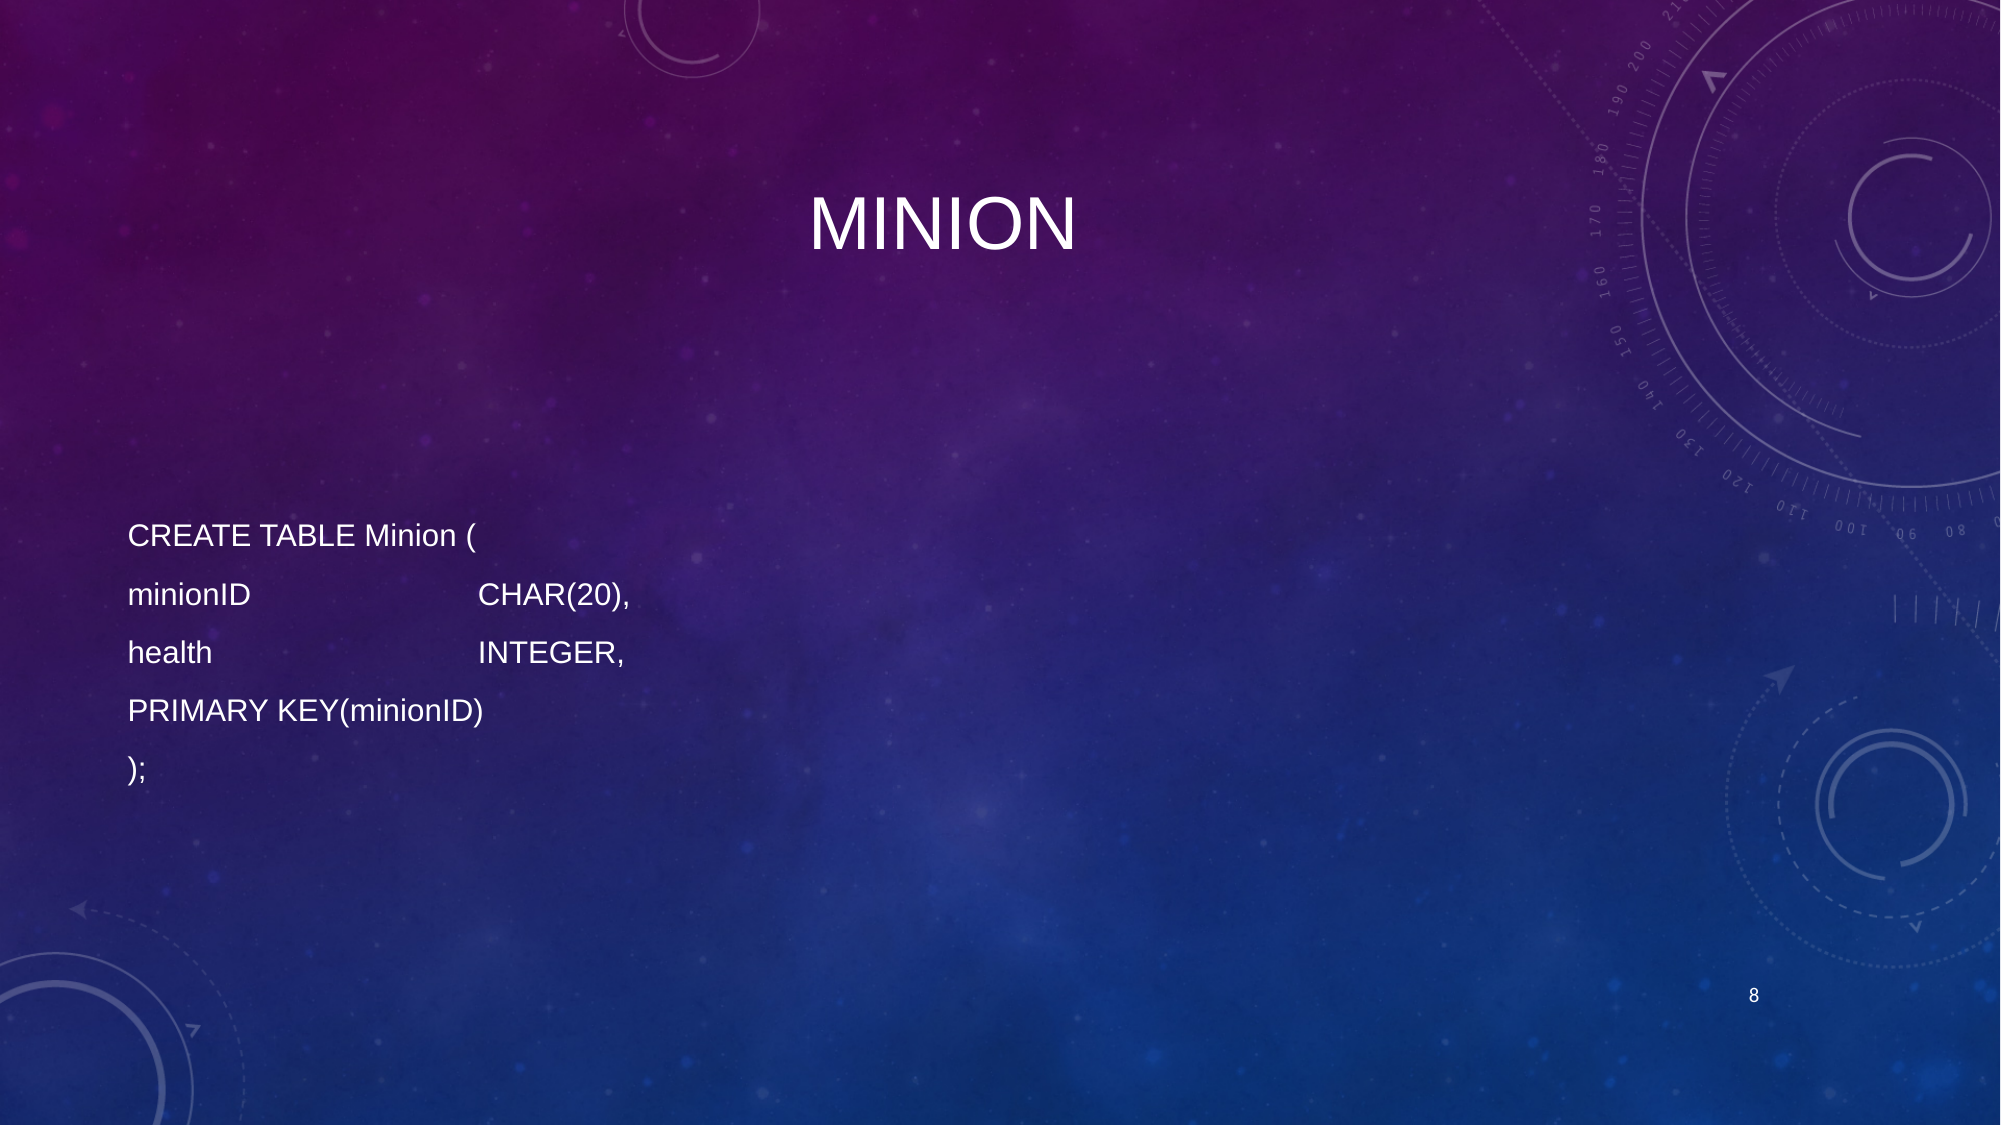

# Minion
CREATE TABLE Minion (
minionID	                       CHAR(20),
health	                       INTEGER,
PRIMARY KEY(minionID)
);
8